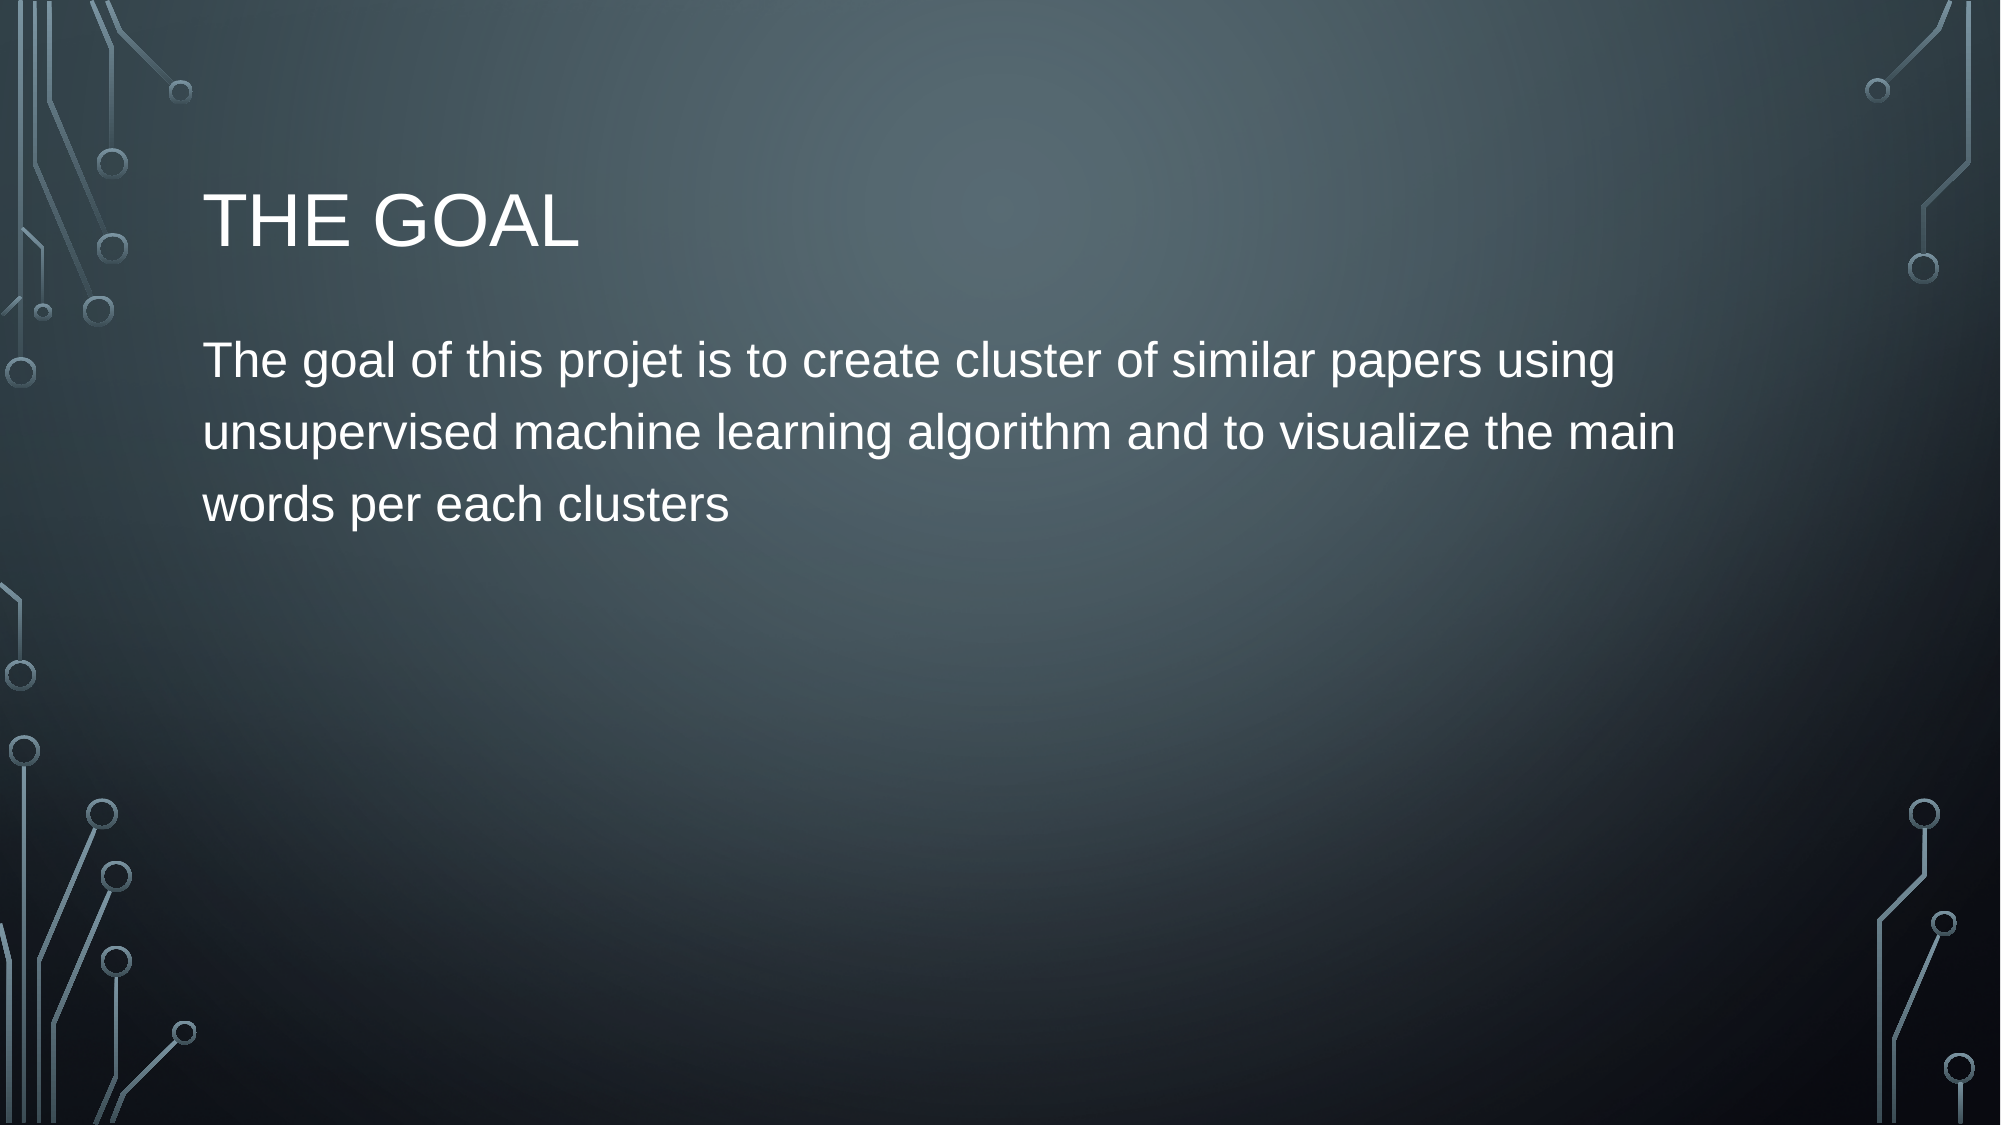

# The goal
The goal of this projet is to create cluster of similar papers using unsupervised machine learning algorithm and to visualize the main words per each clusters